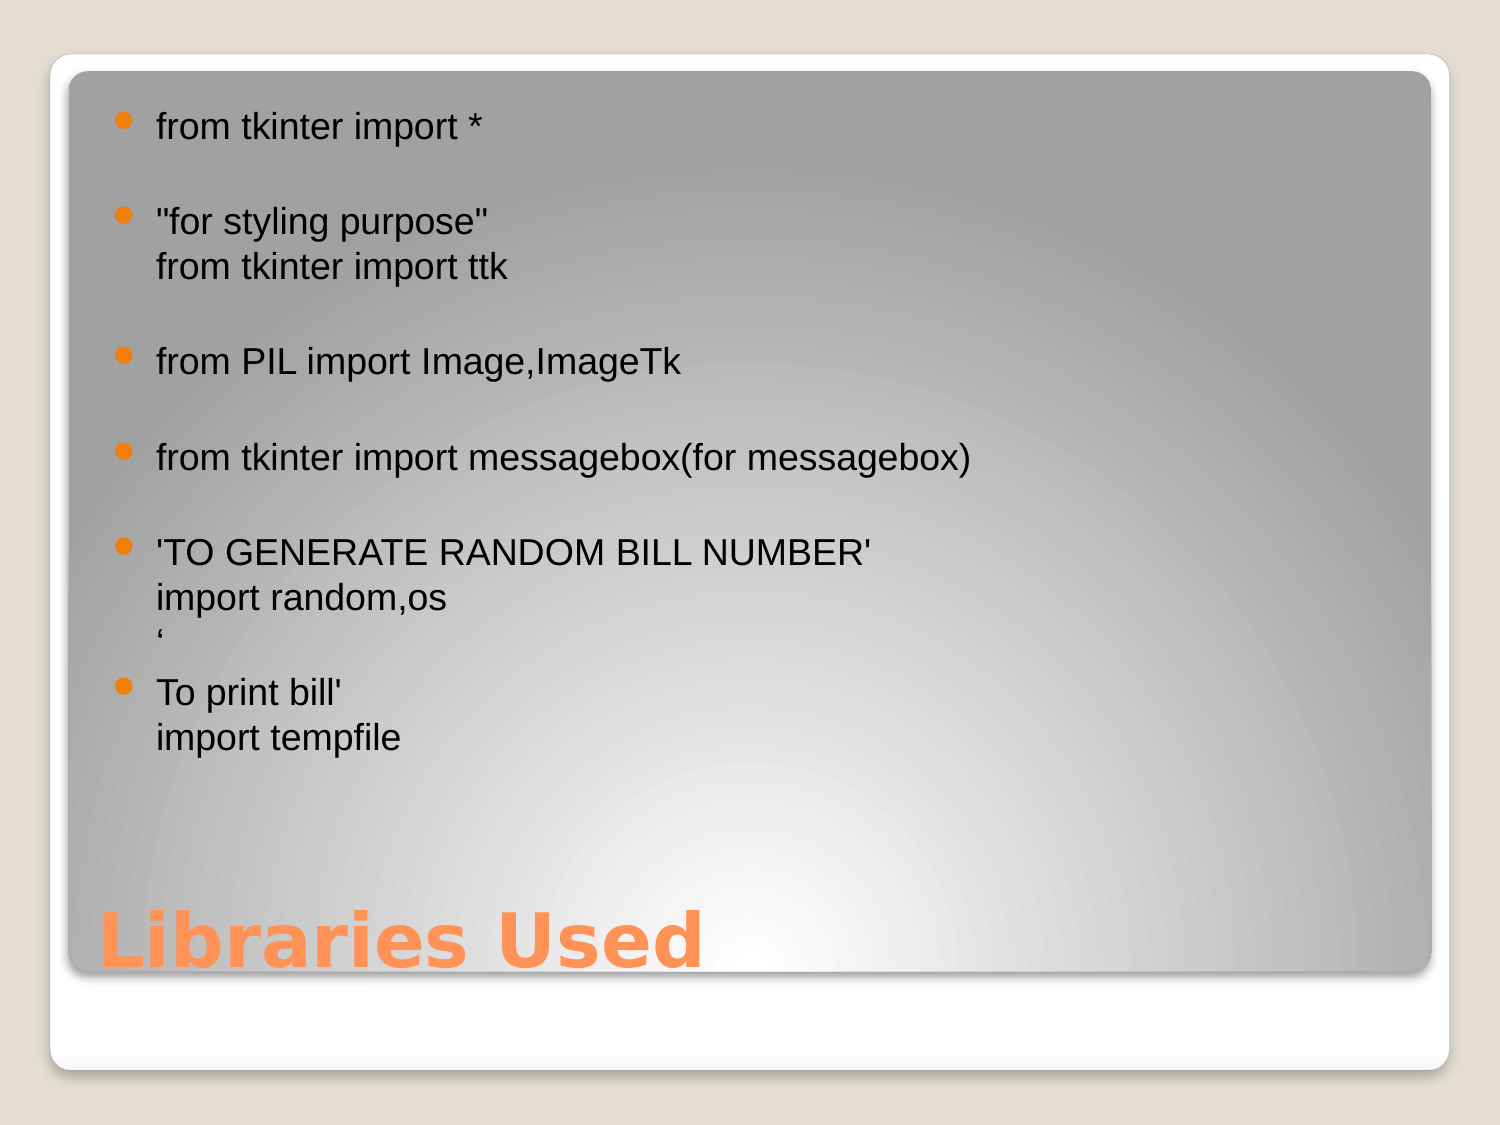

from tkinter import *
"for styling purpose"
from tkinter import ttk
from PIL import Image,ImageTk
from tkinter import messagebox(for messagebox)
'TO GENERATE RANDOM BILL NUMBER'
import random,os
‘
To print bill'
import tempfile
# Libraries Used